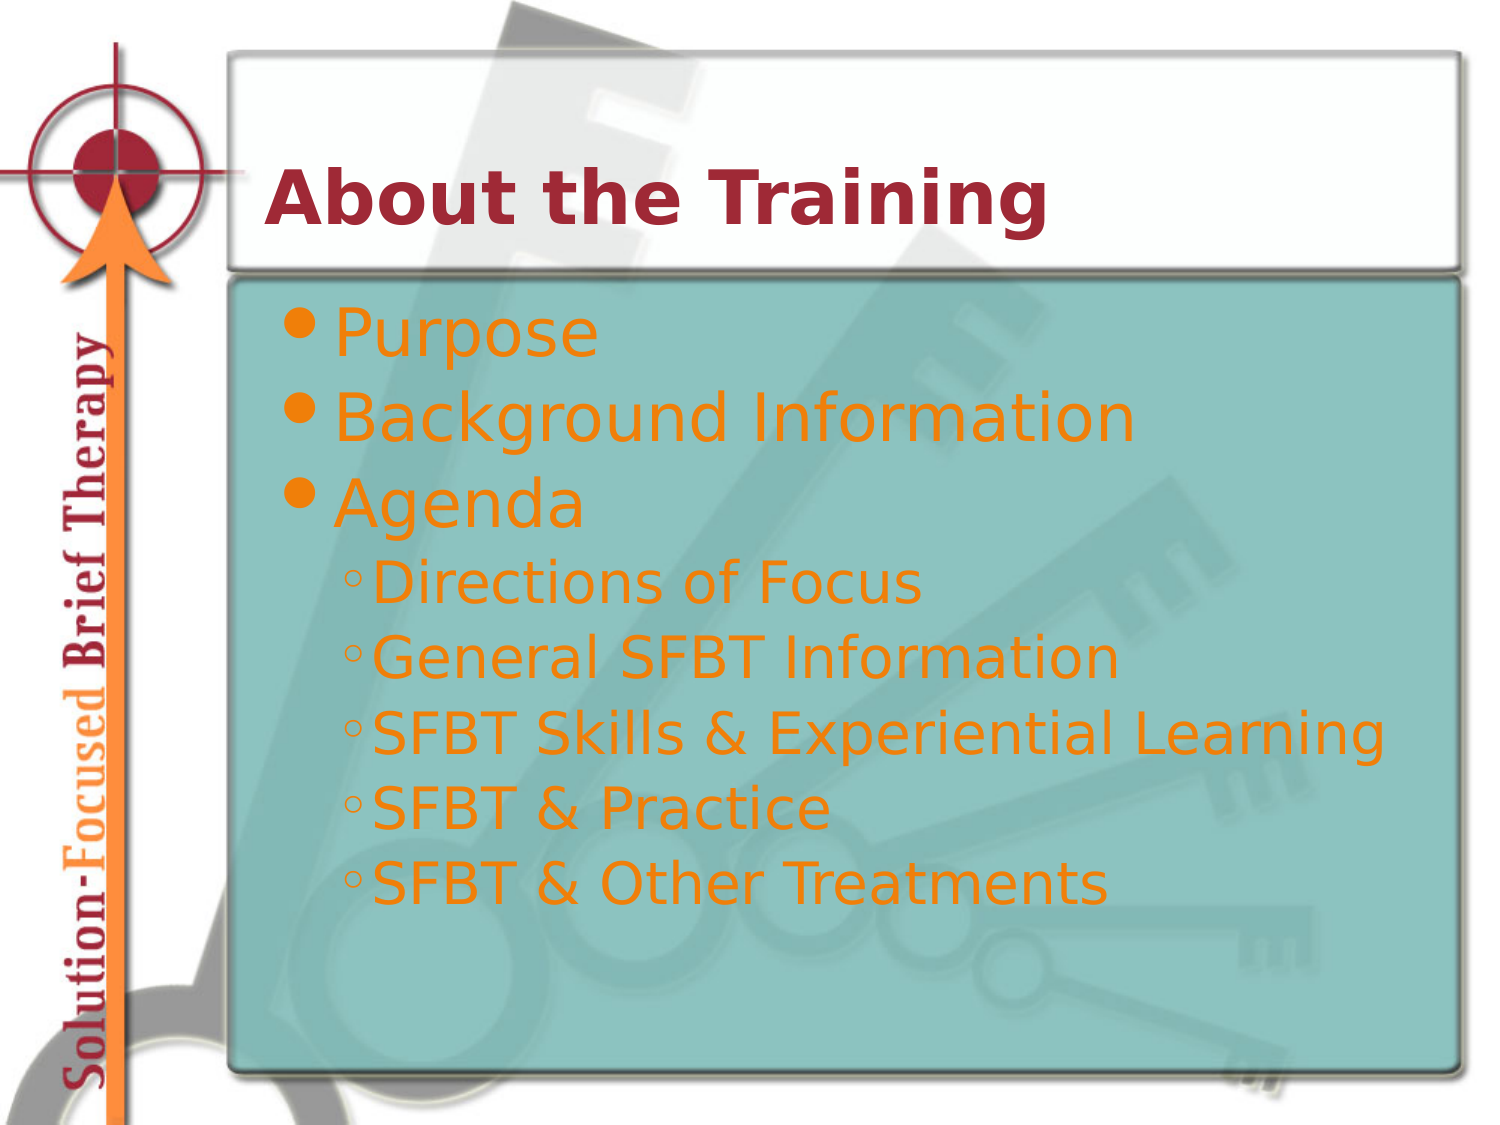

# About the Training
Purpose
Background Information
Agenda
Directions of Focus
General SFBT Information
SFBT Skills & Experiential Learning
SFBT & Practice
SFBT & Other Treatments